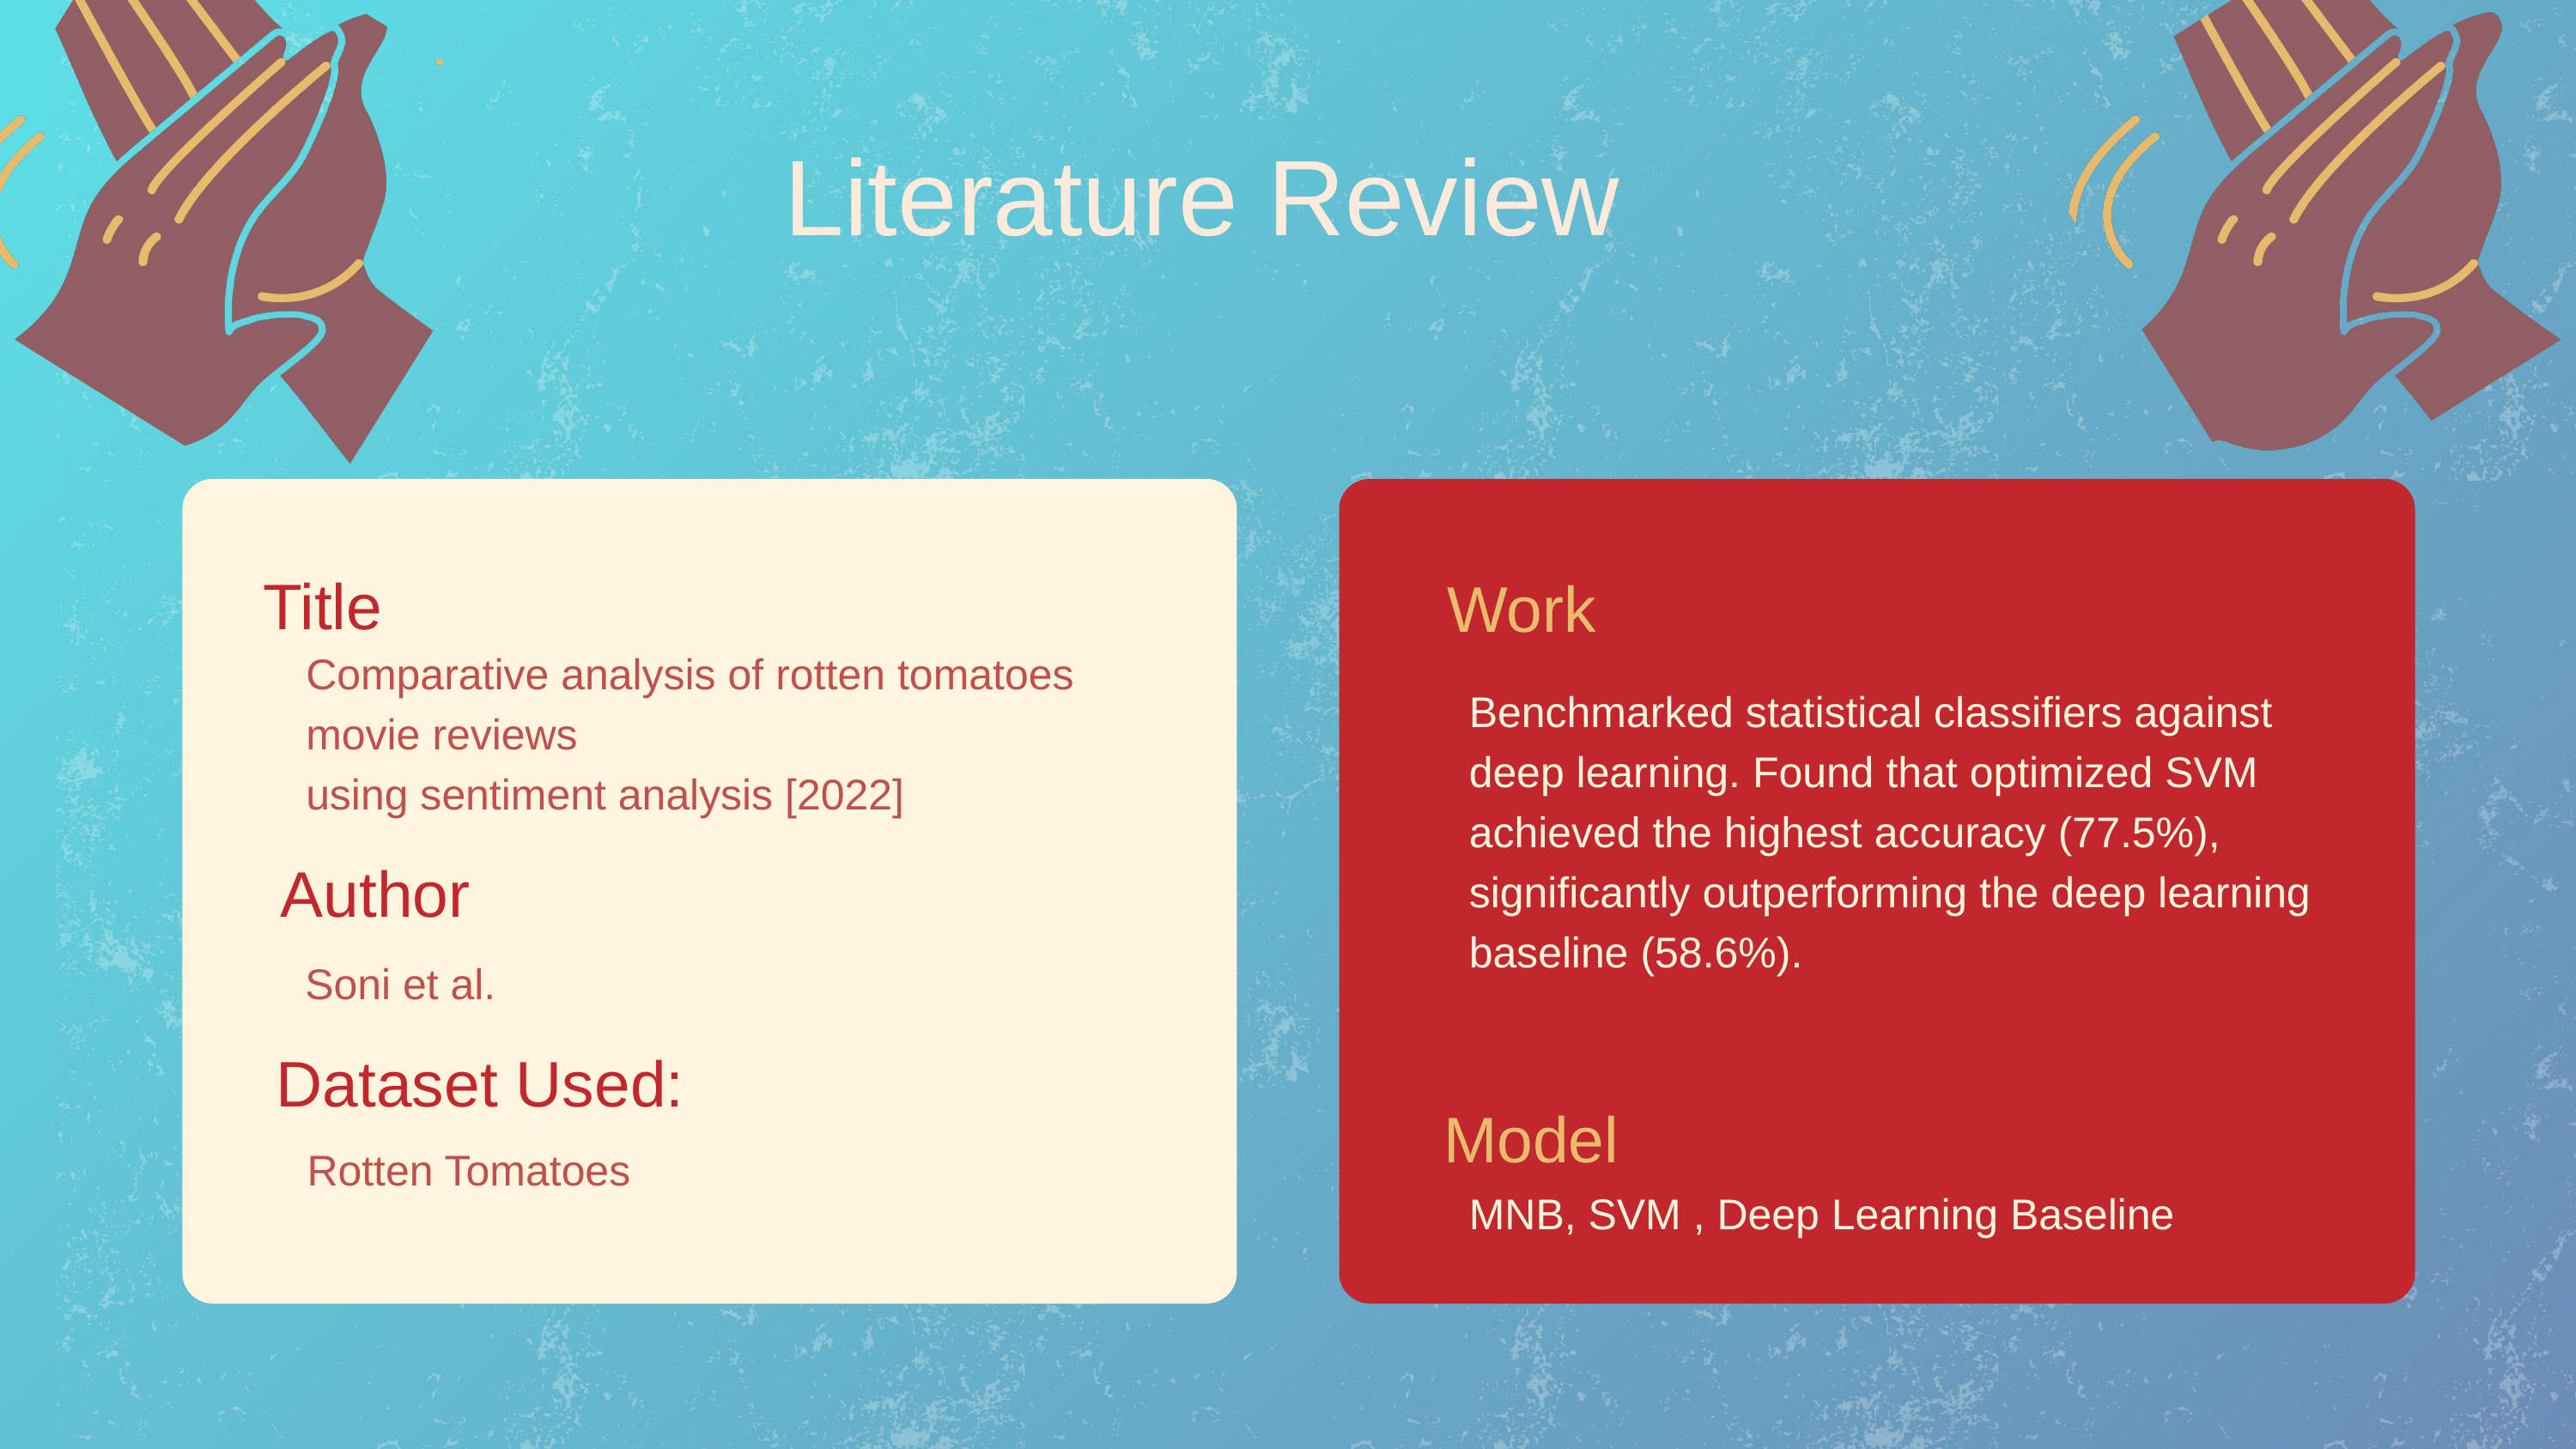

Literature Review

 Title
Work
Comparative analysis of rotten tomatoes movie reviews
using sentiment analysis [2022]

Benchmarked statistical classifiers against deep learning. Found that optimized SVM achieved the highest accuracy (77.5%), significantly outperforming the deep learning baseline (58.6%).
Author
Soni et al.
 Dataset Used:
Model
Rotten Tomatoes
MNB, SVM , Deep Learning Baseline